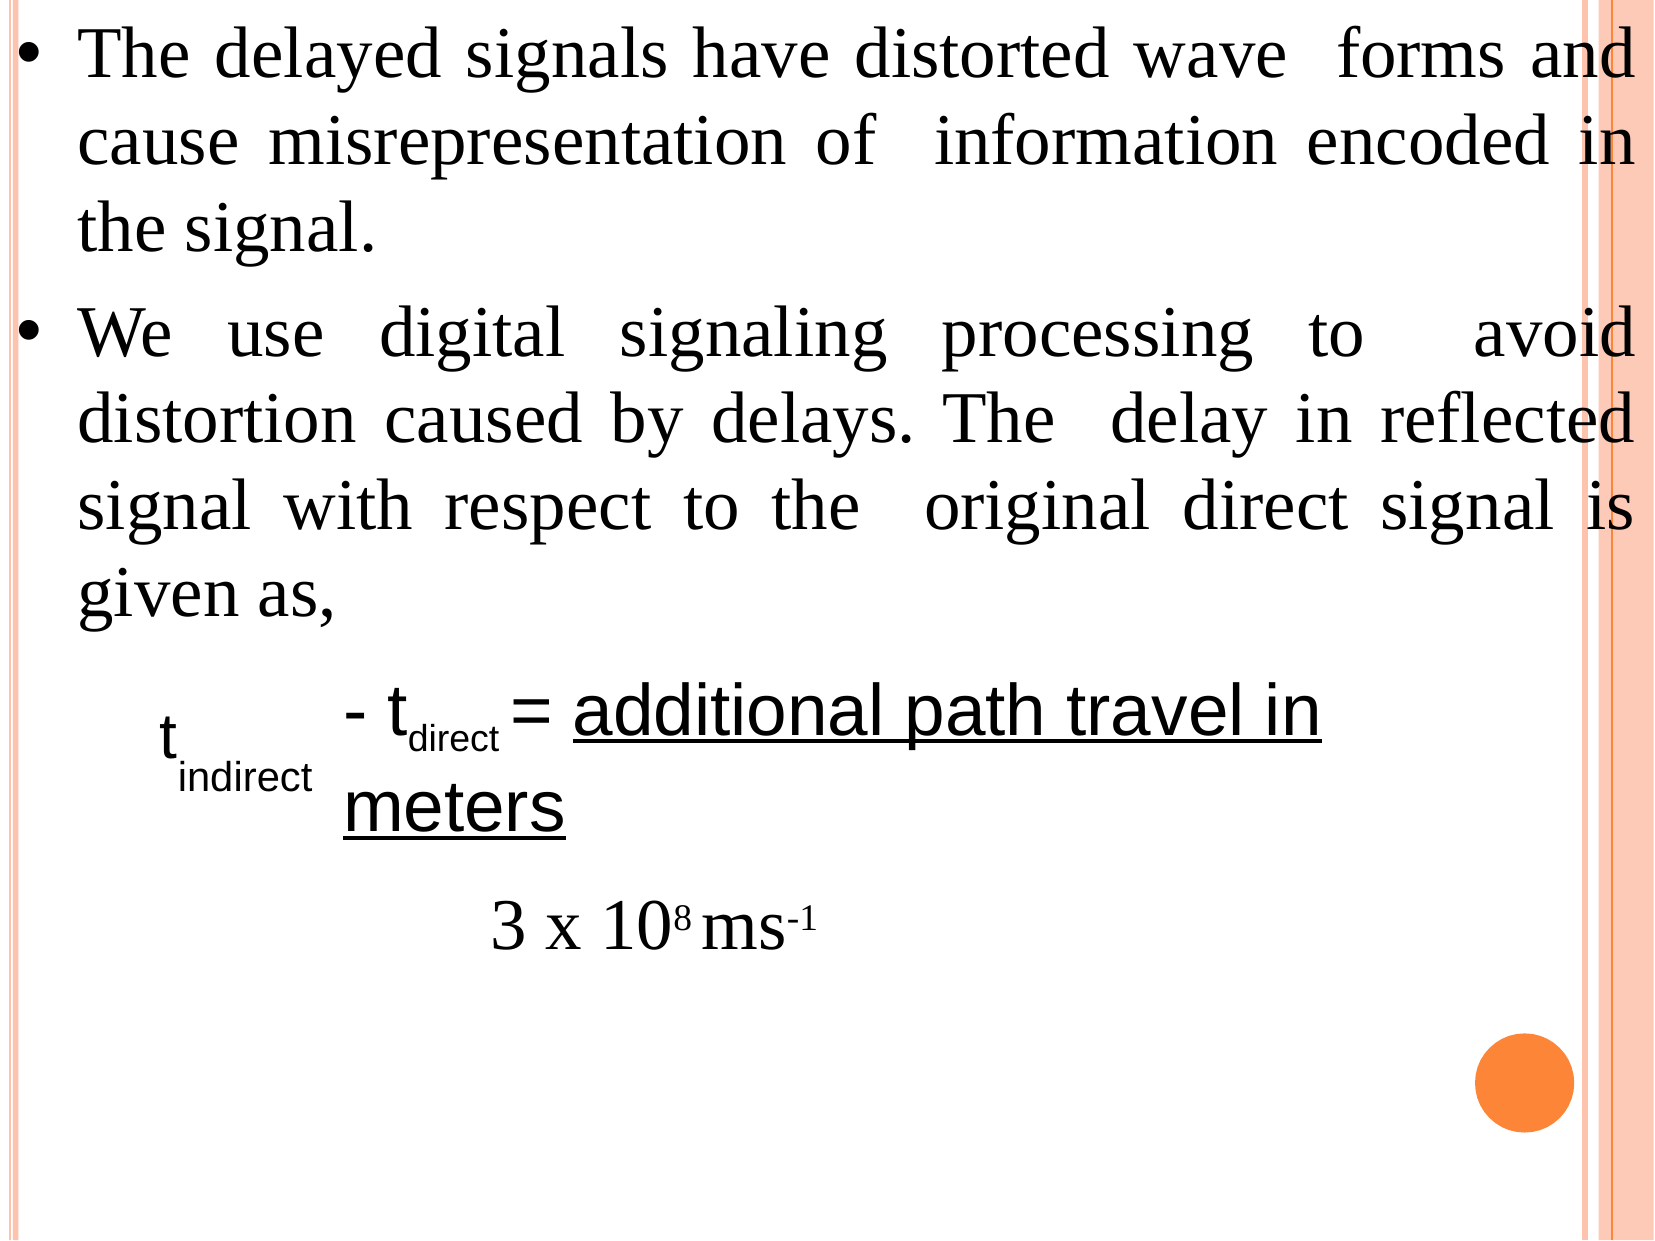

The delayed signals have distorted wave  forms and cause misrepresentation of  information encoded in the signal.
We use digital signaling processing to  avoid distortion caused by delays. The  delay in reflected signal with respect to the  original direct signal is given as,
- tdirect = additional path travel in meters
3 x 108 ms-1
tindirect